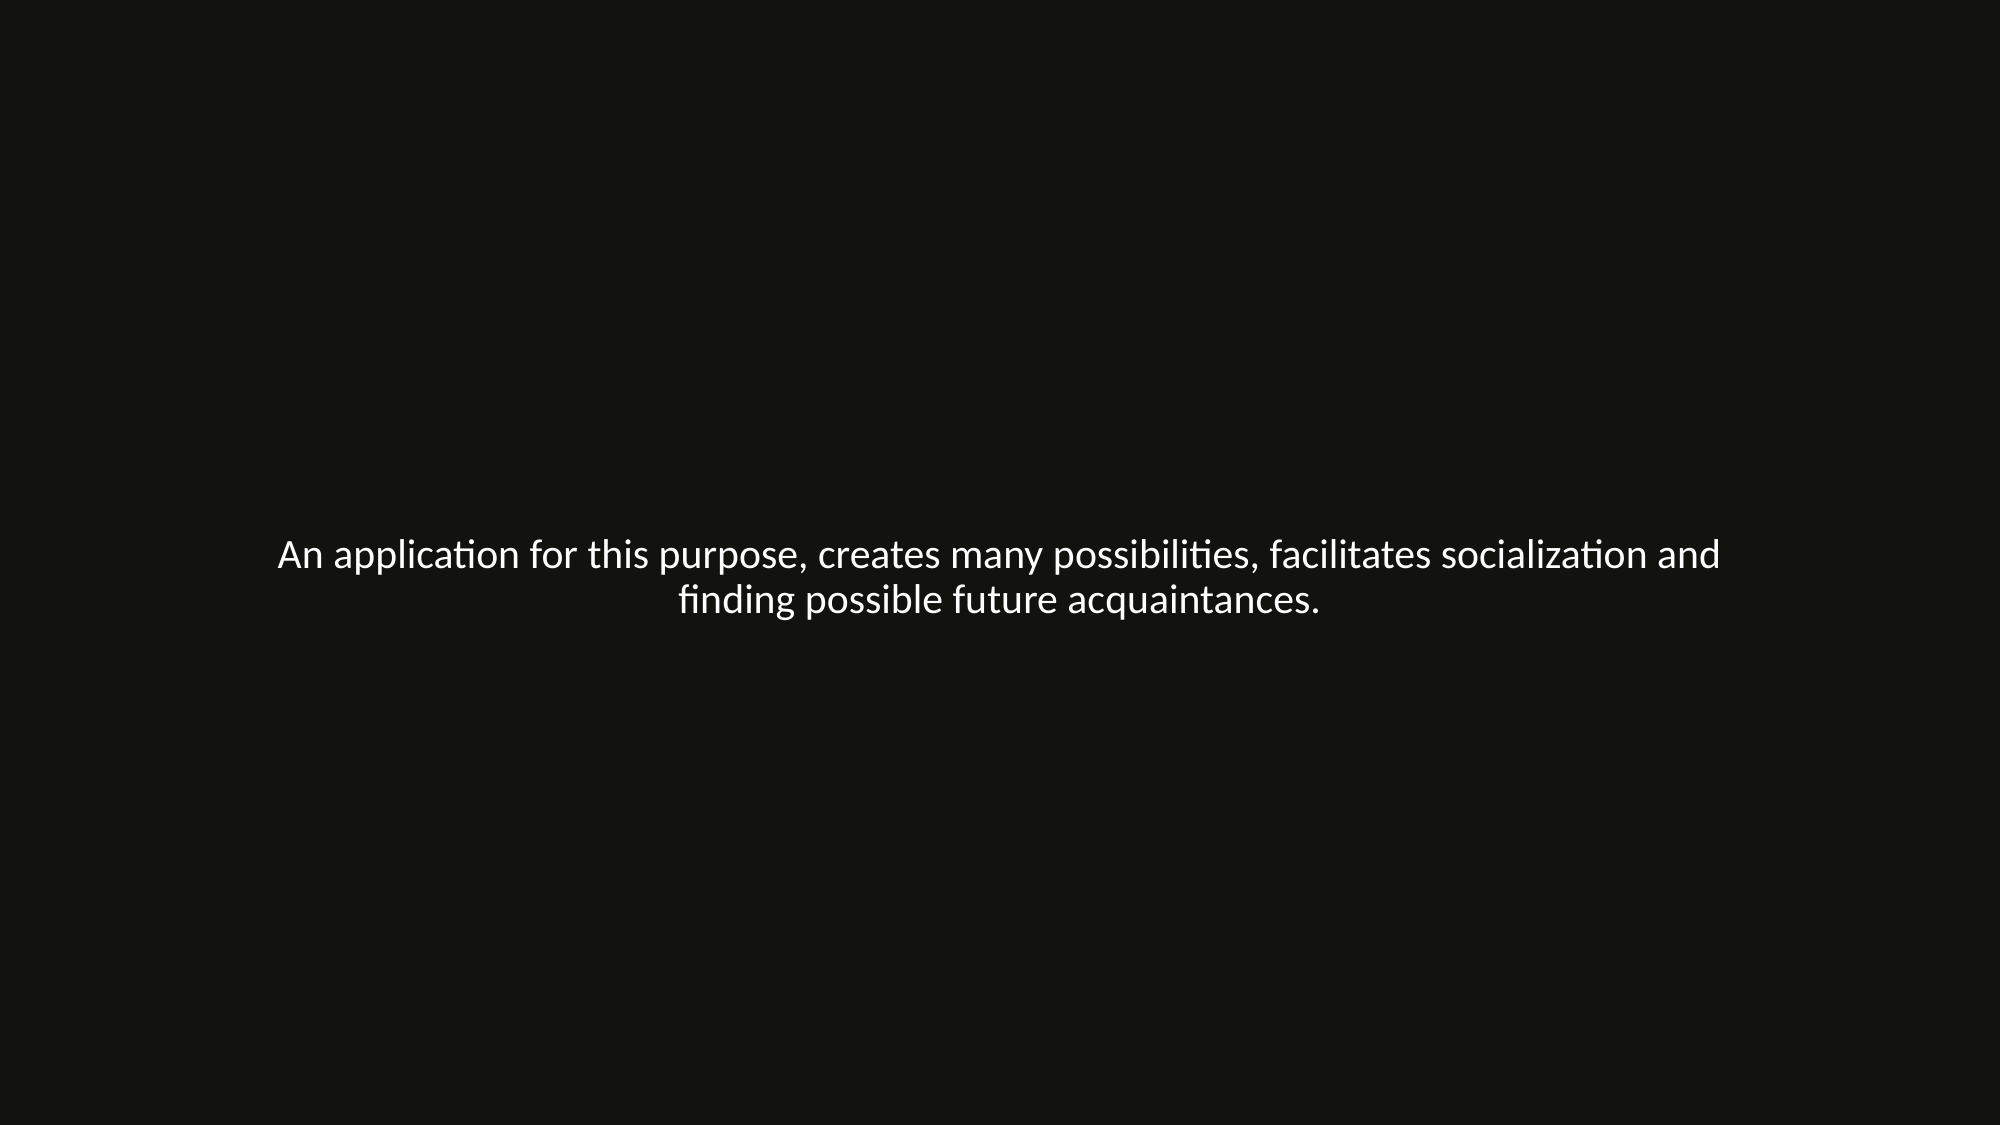

#

An application for this purpose, creates many possibilities, facilitates socialization and finding possible future acquaintances.